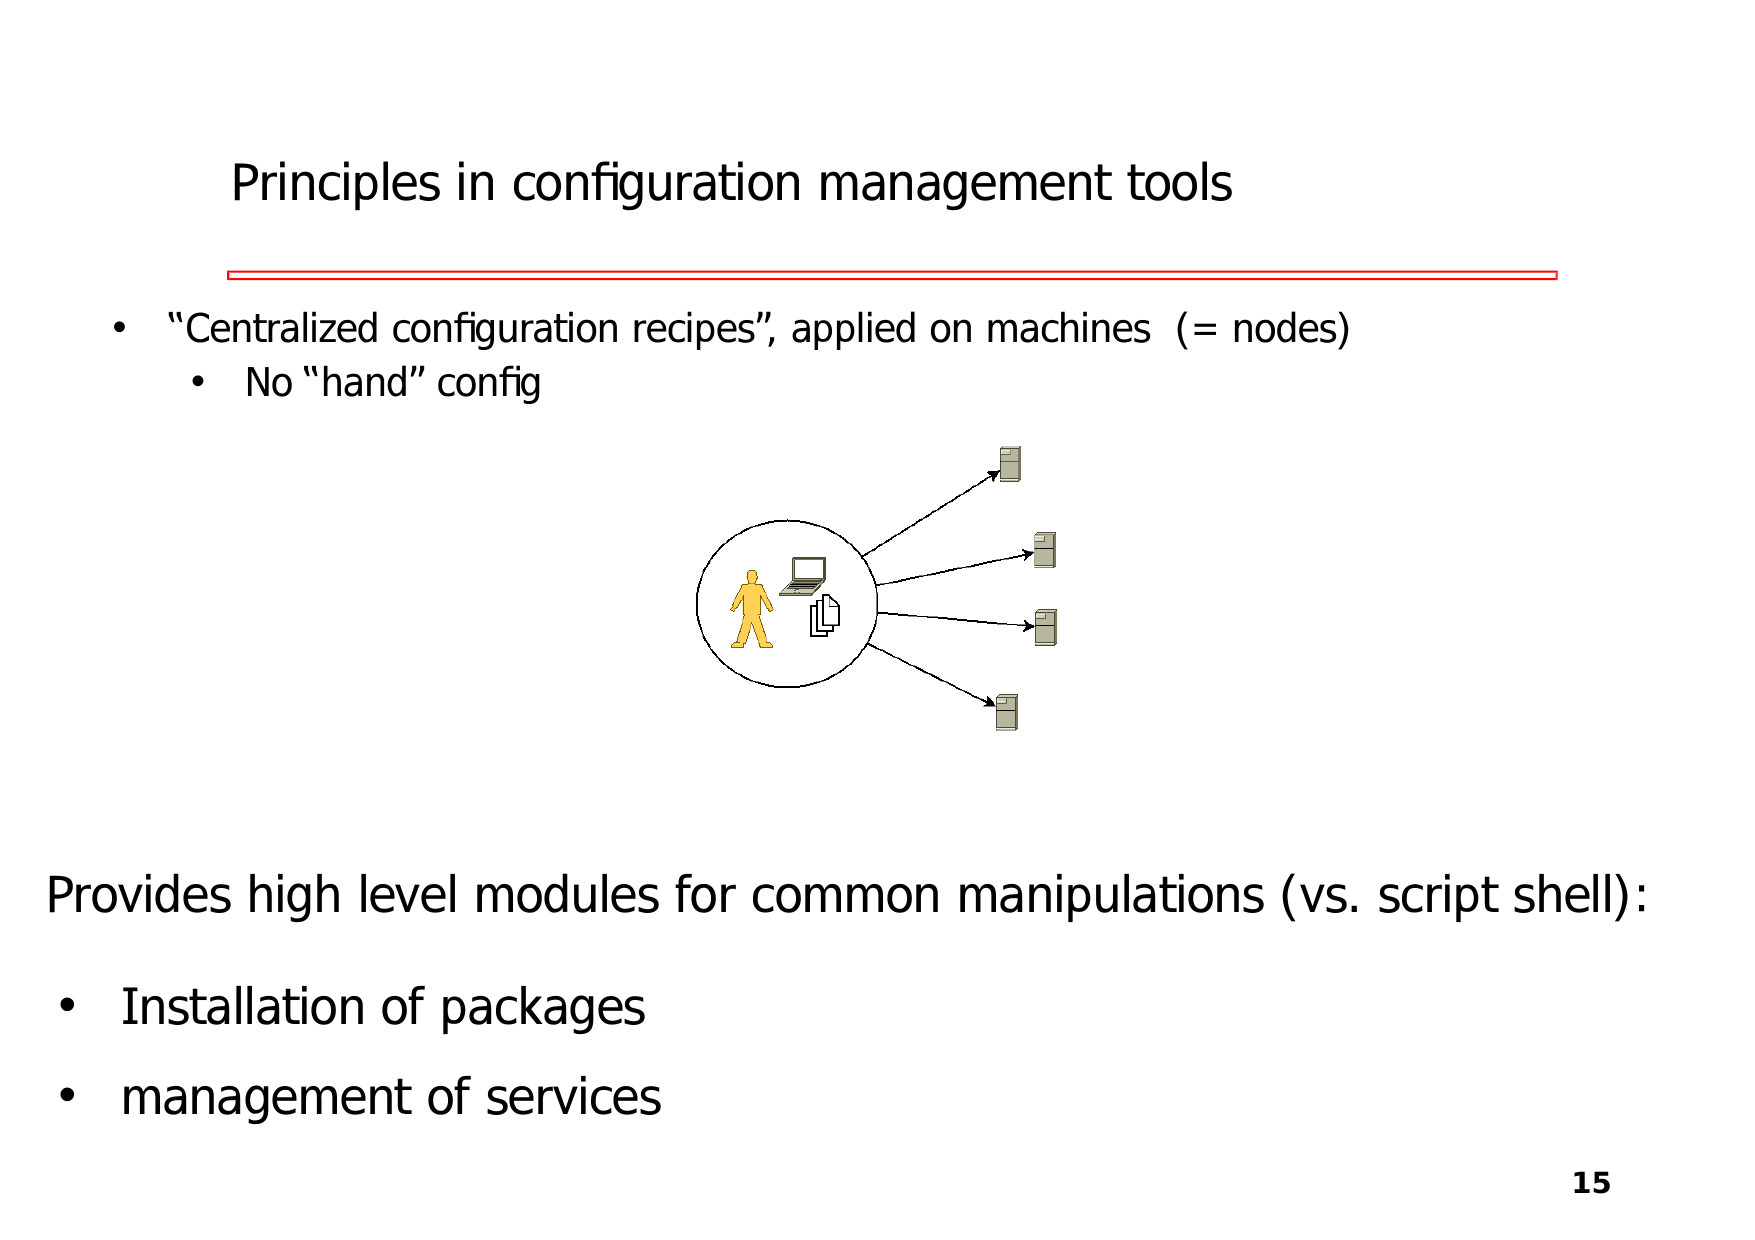

Principles in configuration management tools

“Centralized configuration recipes”, applied on machines  (= nodes)
No “hand” config

11/26/2020
Provides high level modules for common manipulations (vs. script shell):
Installation of packages
management of services
15